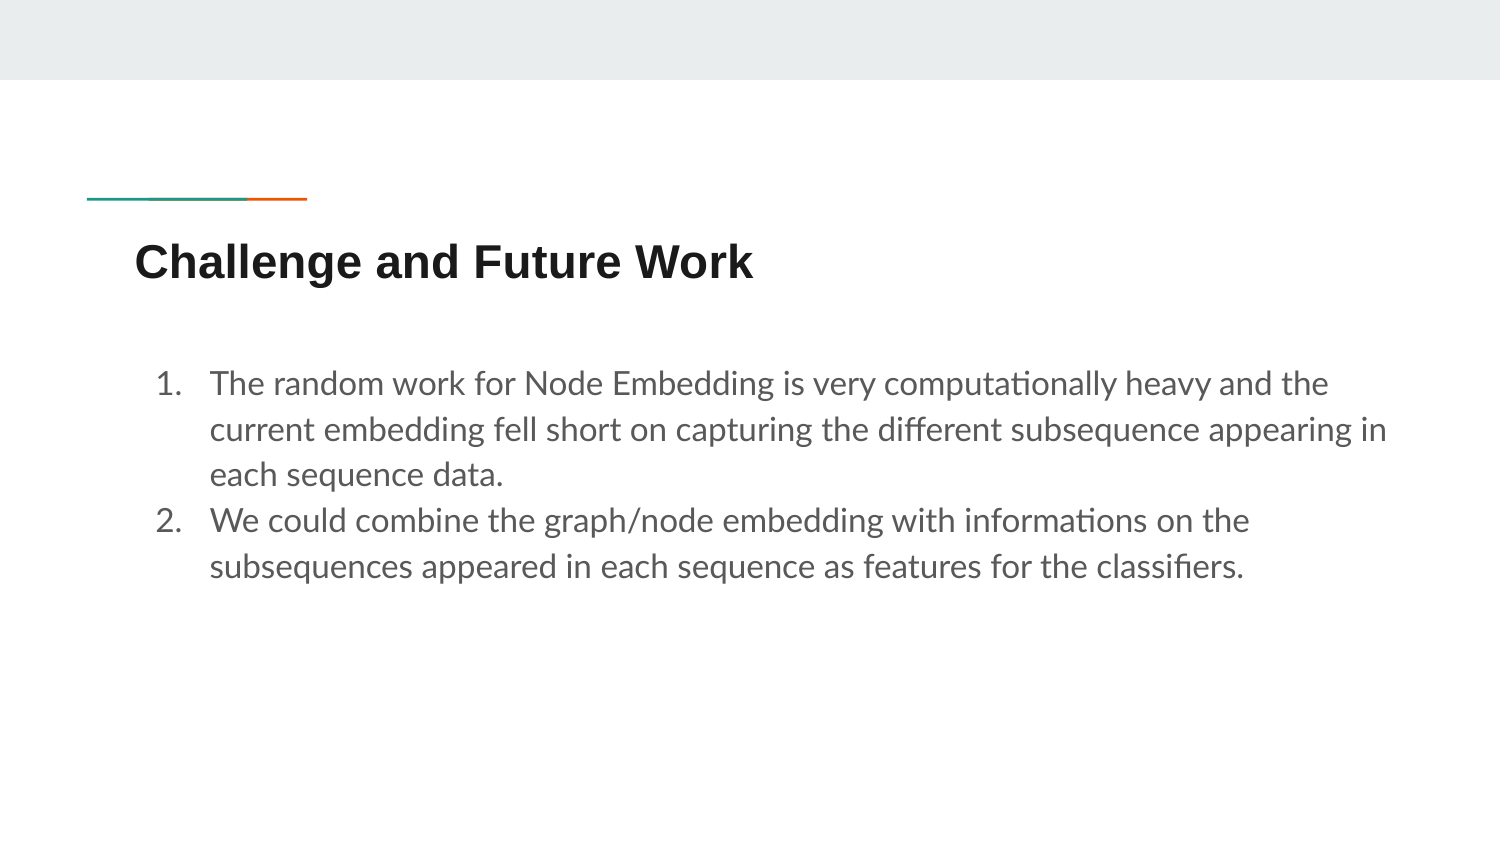

# Challenge and Future Work
The random work for Node Embedding is very computationally heavy and the current embedding fell short on capturing the different subsequence appearing in each sequence data.
We could combine the graph/node embedding with informations on the subsequences appeared in each sequence as features for the classifiers.